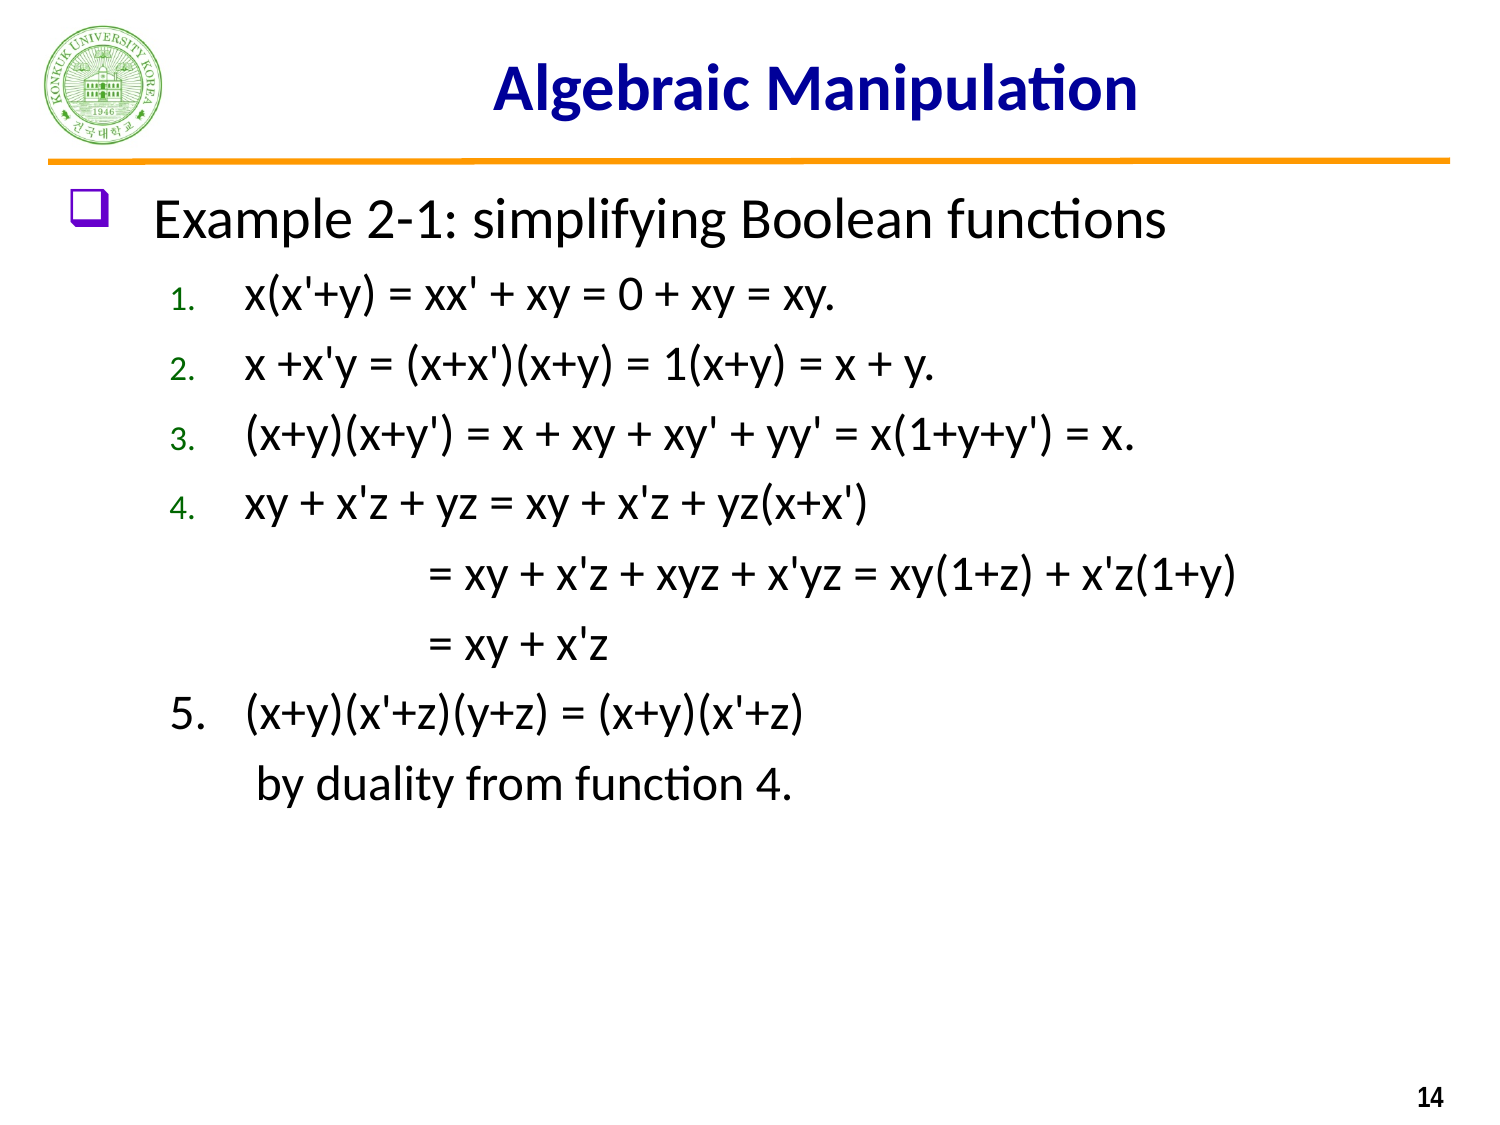

# Algebraic Manipulation
Example 2-1: simplifying Boolean functions
x(x'+y) = xx' + xy = 0 + xy = xy.
x +x'y = (x+x')(x+y) = 1(x+y) = x + y.
(x+y)(x+y') = x + xy + xy' + yy' = x(1+y+y') = x.
xy + x'z + yz = xy + x'z + yz(x+x')
                       = xy + x'z + xyz + x'yz = xy(1+z) + x'z(1+y)
                       = xy + x'z
5.	(x+y)(x'+z)(y+z) = (x+y)(x'+z)
	 by duality from function 4.
14